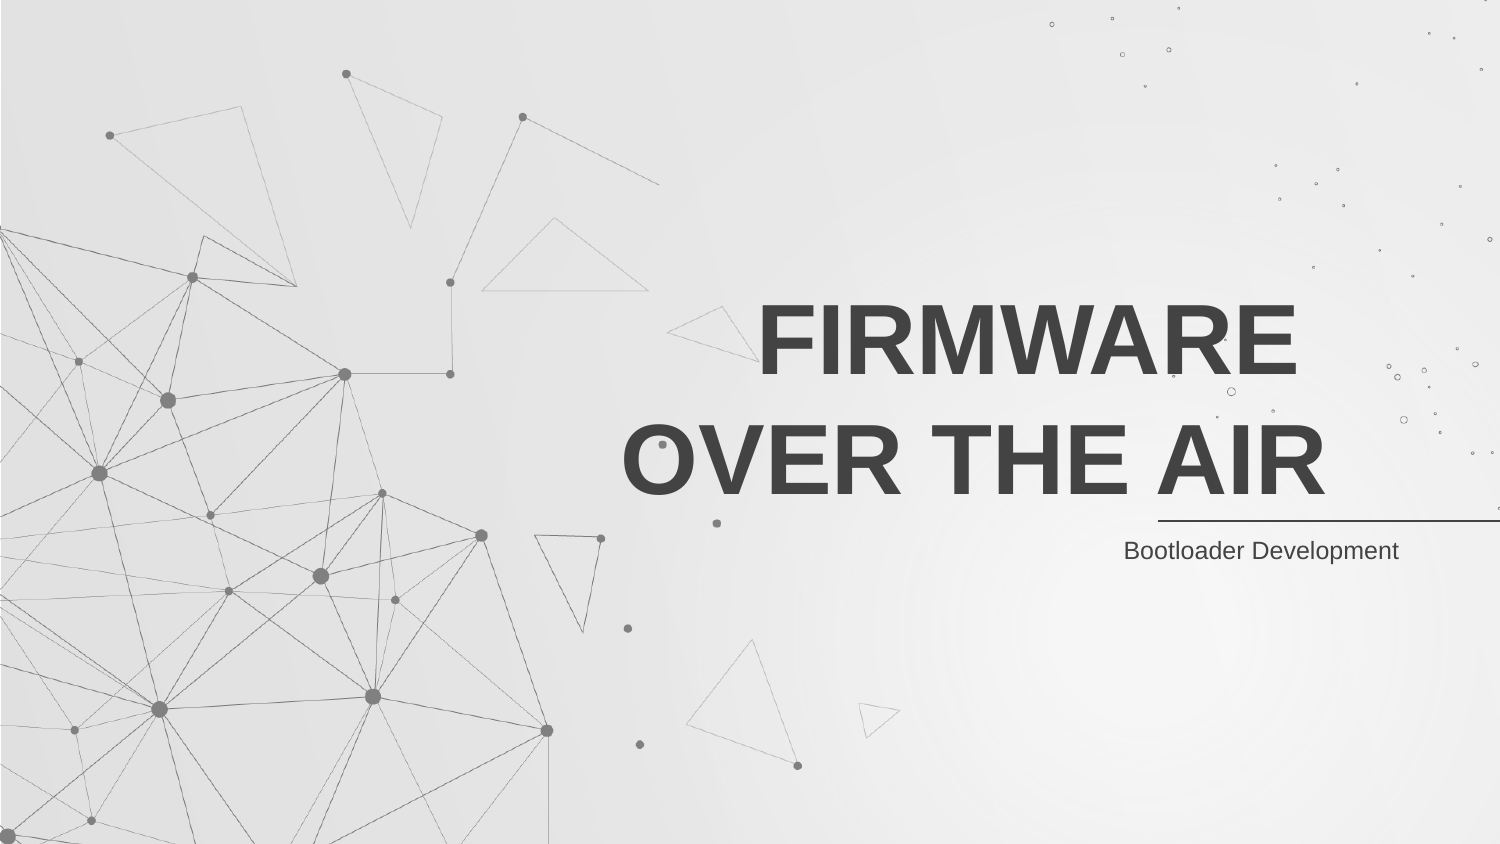

# FIRMWARE OVER THE AIR
Bootloader Development